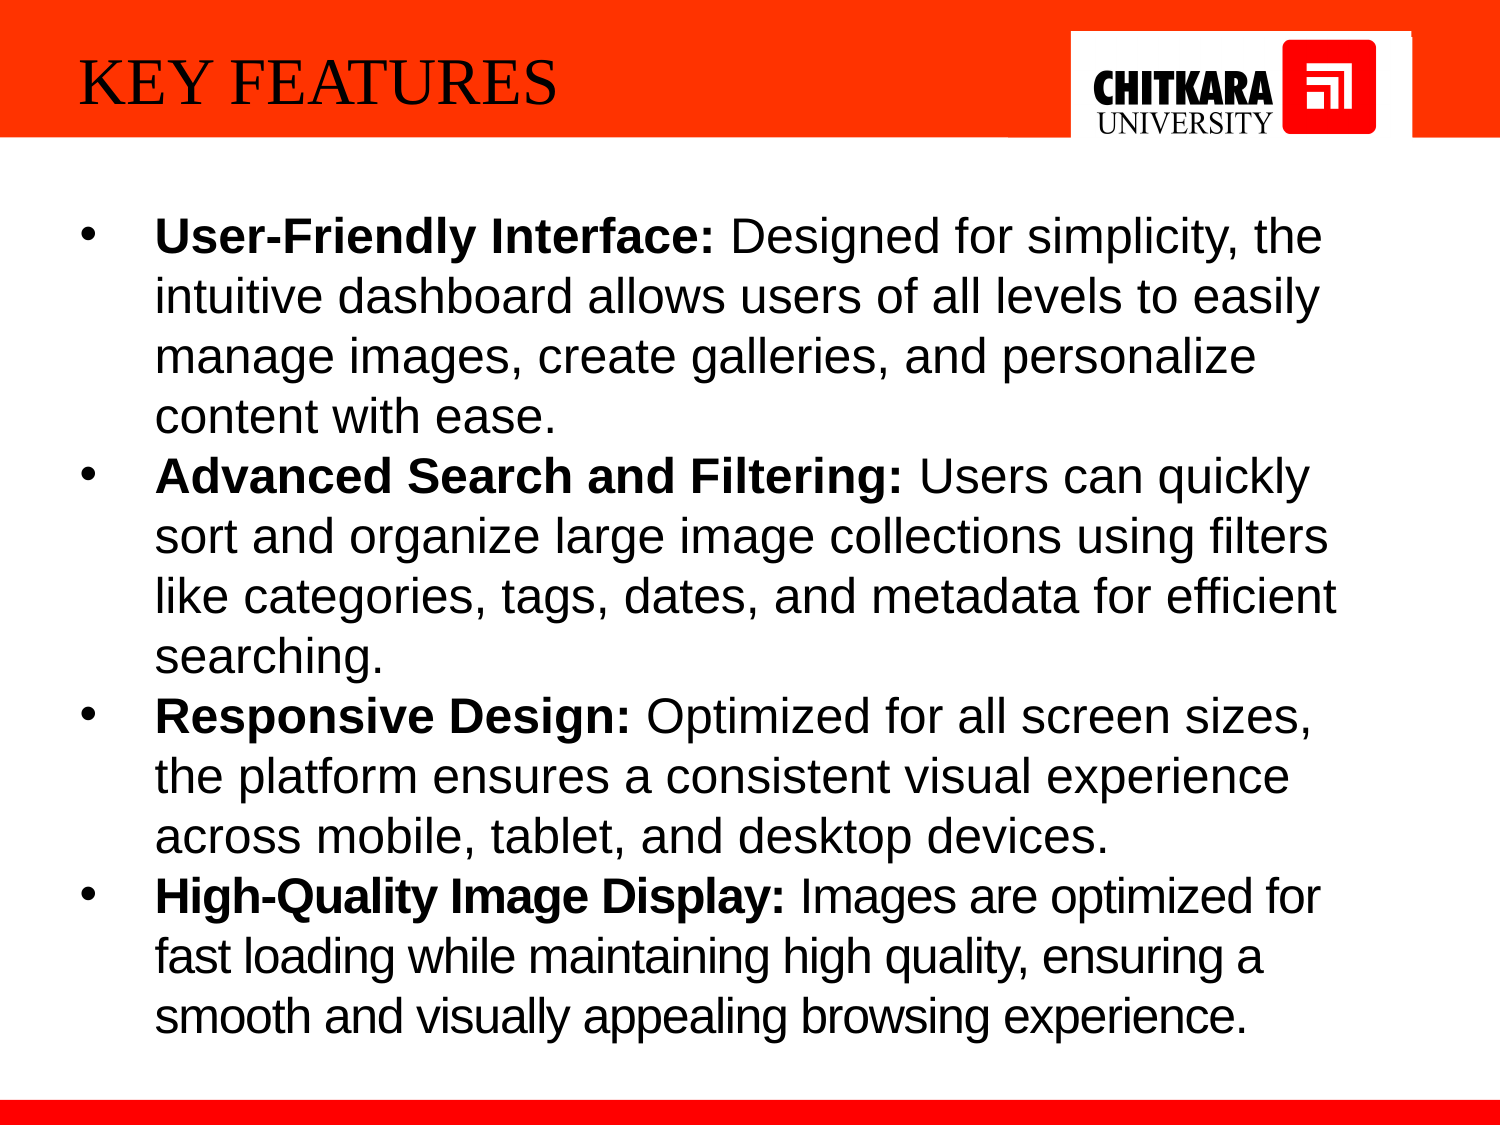

KEY FEATURES
User-Friendly Interface: Designed for simplicity, the intuitive dashboard allows users of all levels to easily manage images, create galleries, and personalize content with ease.
Advanced Search and Filtering: Users can quickly sort and organize large image collections using filters like categories, tags, dates, and metadata for efficient searching.
Responsive Design: Optimized for all screen sizes, the platform ensures a consistent visual experience across mobile, tablet, and desktop devices.
High-Quality Image Display: Images are optimized for fast loading while maintaining high quality, ensuring a smooth and visually appealing browsing experience.